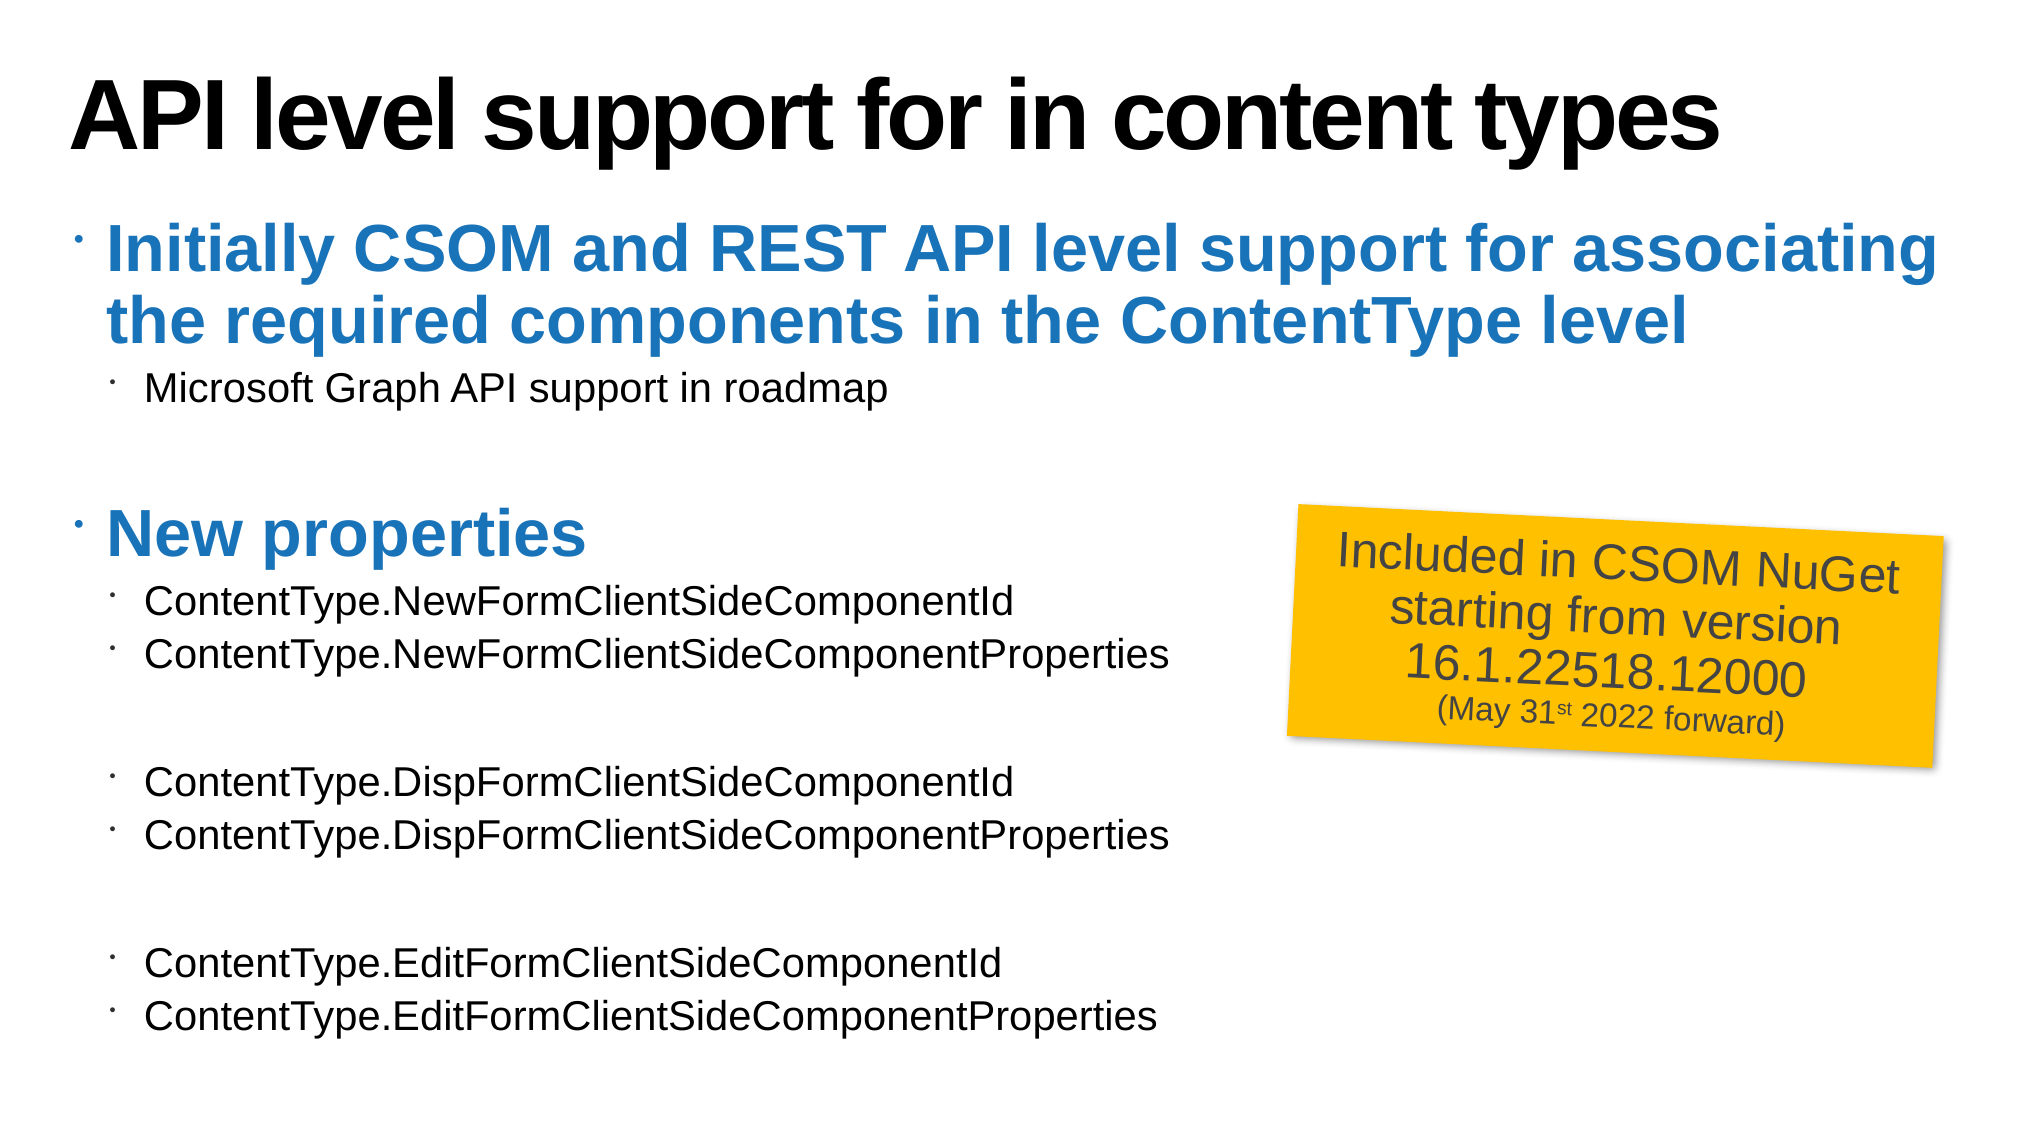

# API level support for in content types
Initially CSOM and REST API level support for associating the required components in the ContentType level
Microsoft Graph API support in roadmap

New properties
ContentType.NewFormClientSideComponentId
ContentType.NewFormClientSideComponentProperties

ContentType.DispFormClientSideComponentId
ContentType.DispFormClientSideComponentProperties

ContentType.EditFormClientSideComponentId
ContentType.EditFormClientSideComponentProperties
Included in CSOM NuGet starting from version 16.1.22518.12000
(May 31st 2022 forward)